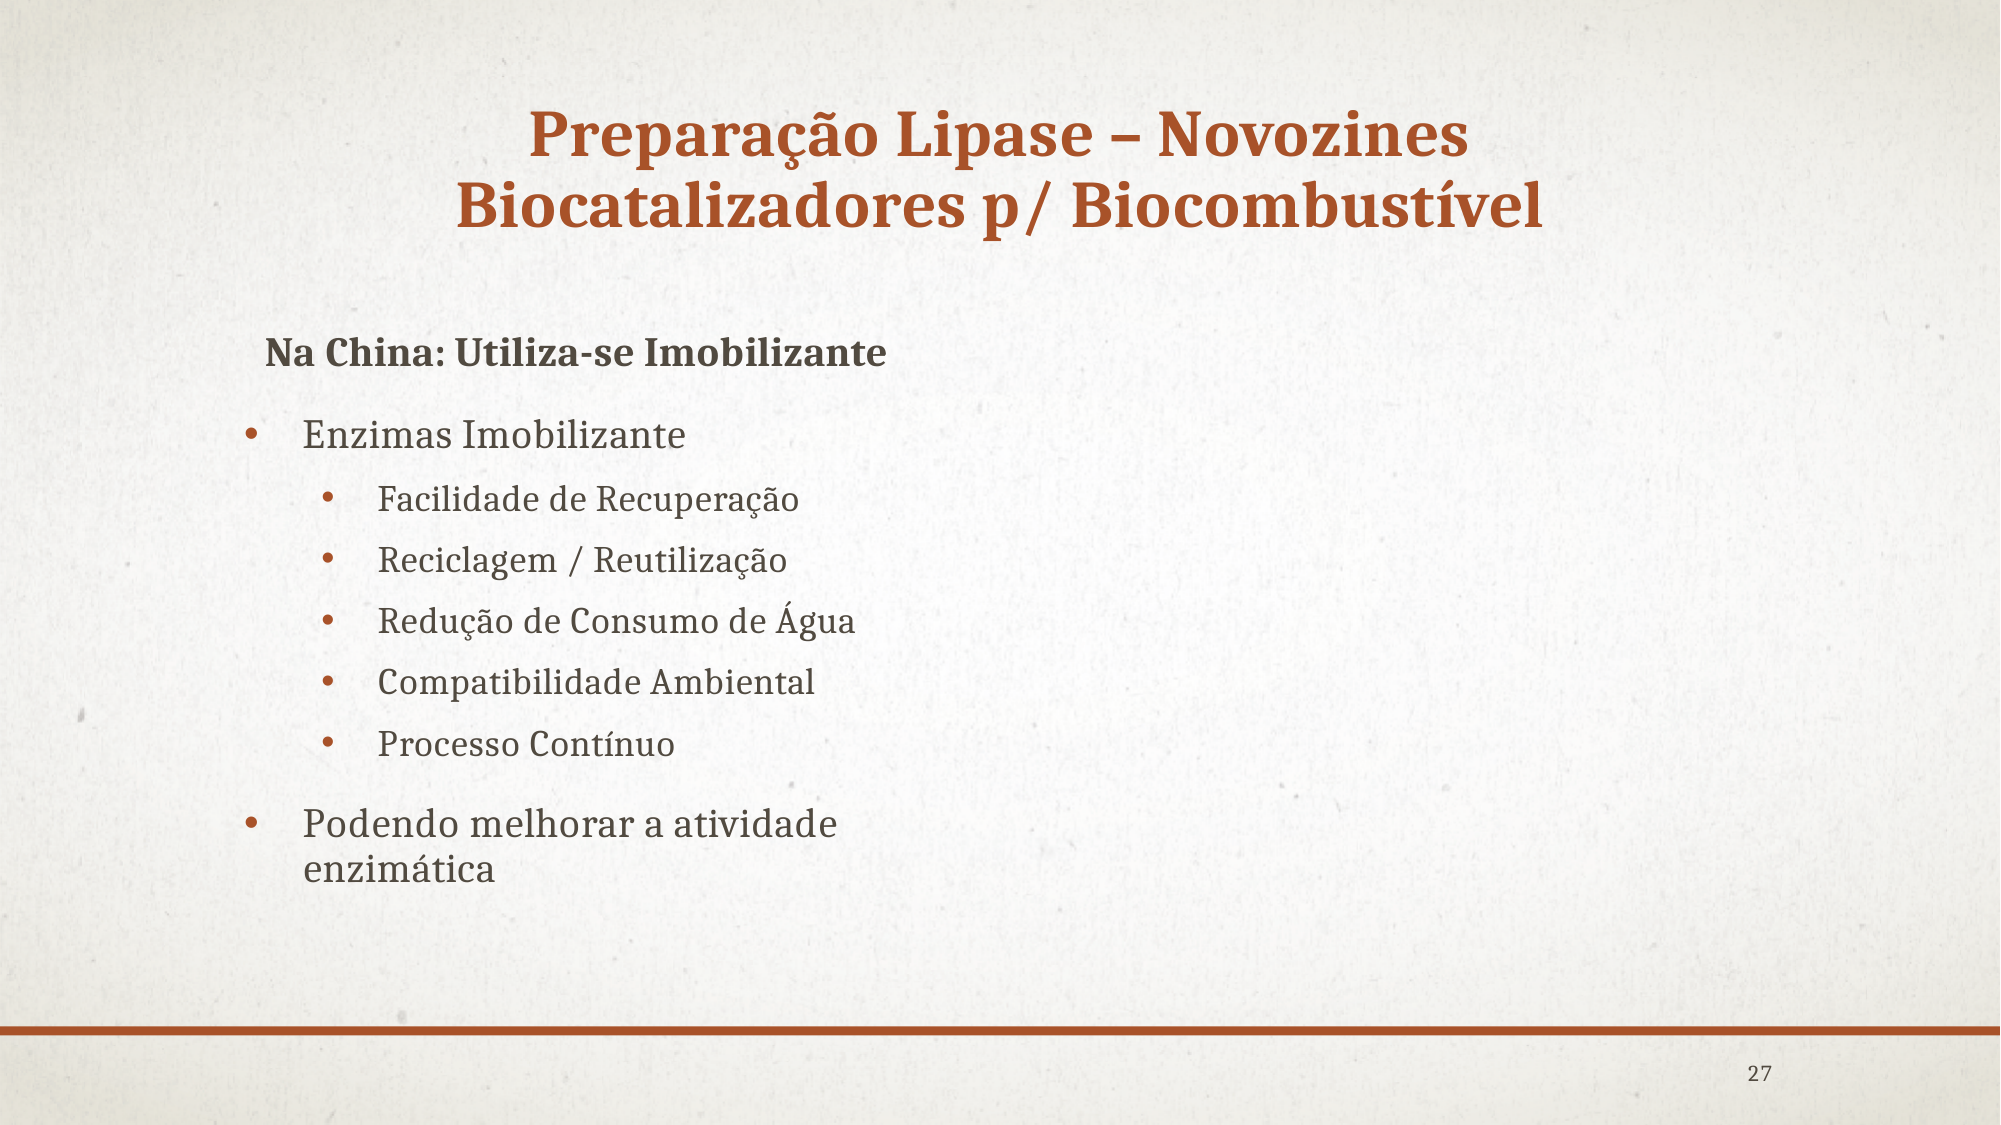

# Preparação Lipase – Novozines Biocatalizadores p/ Biocombustível
Na China: Utiliza-se Imobilizante

Enzimas Imobilizante
Facilidade de Recuperação
Reciclagem / Reutilização
Redução de Consumo de Água
Compatibilidade Ambiental
Processo Contínuo
Podendo melhorar a atividade enzimática

27